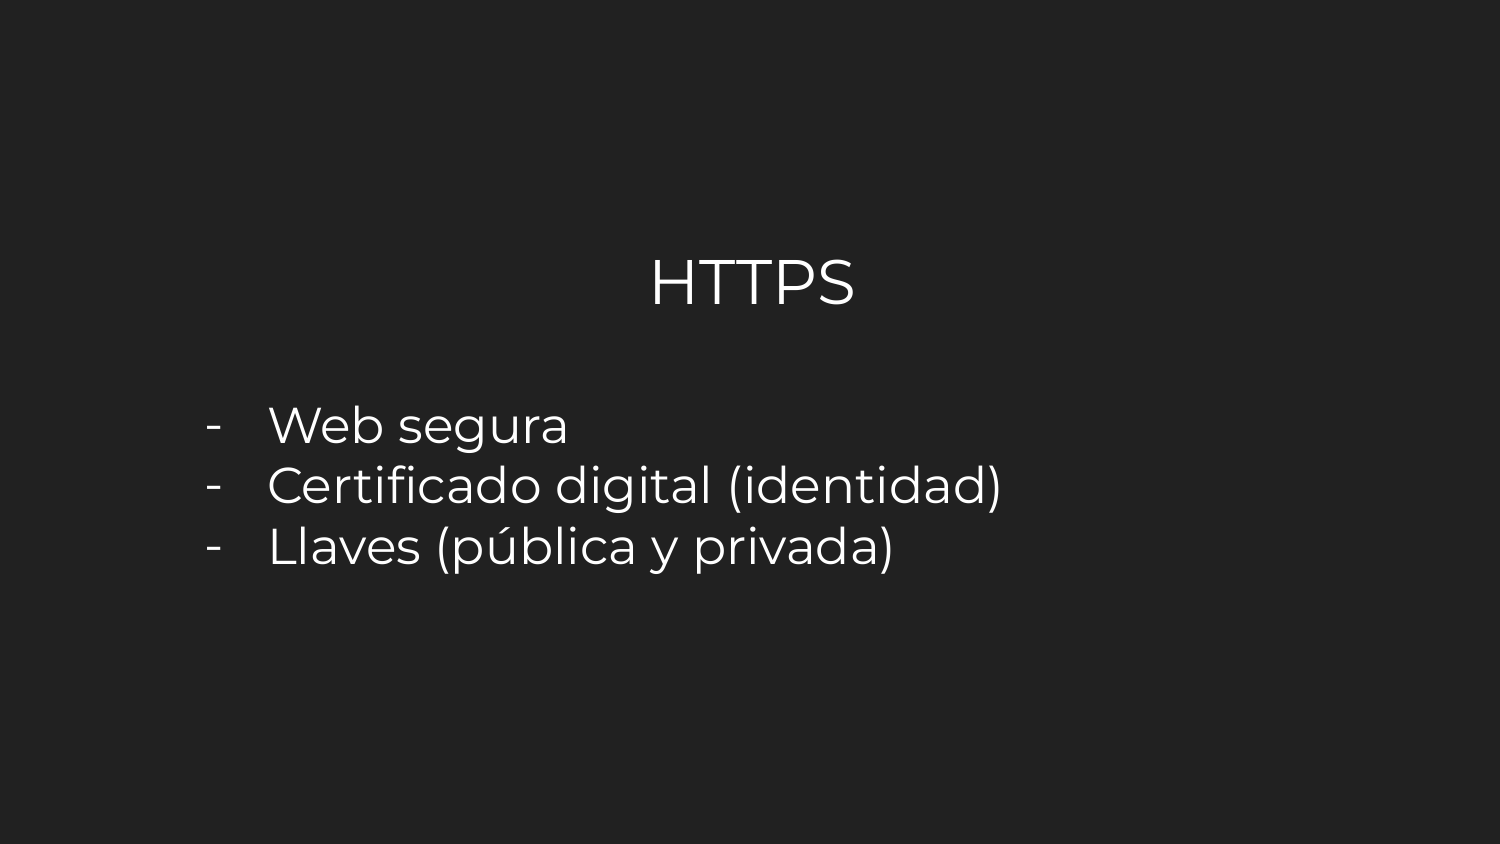

HTTPS

Web segura
Certificado digital (identidad)
Llaves (pública y privada)